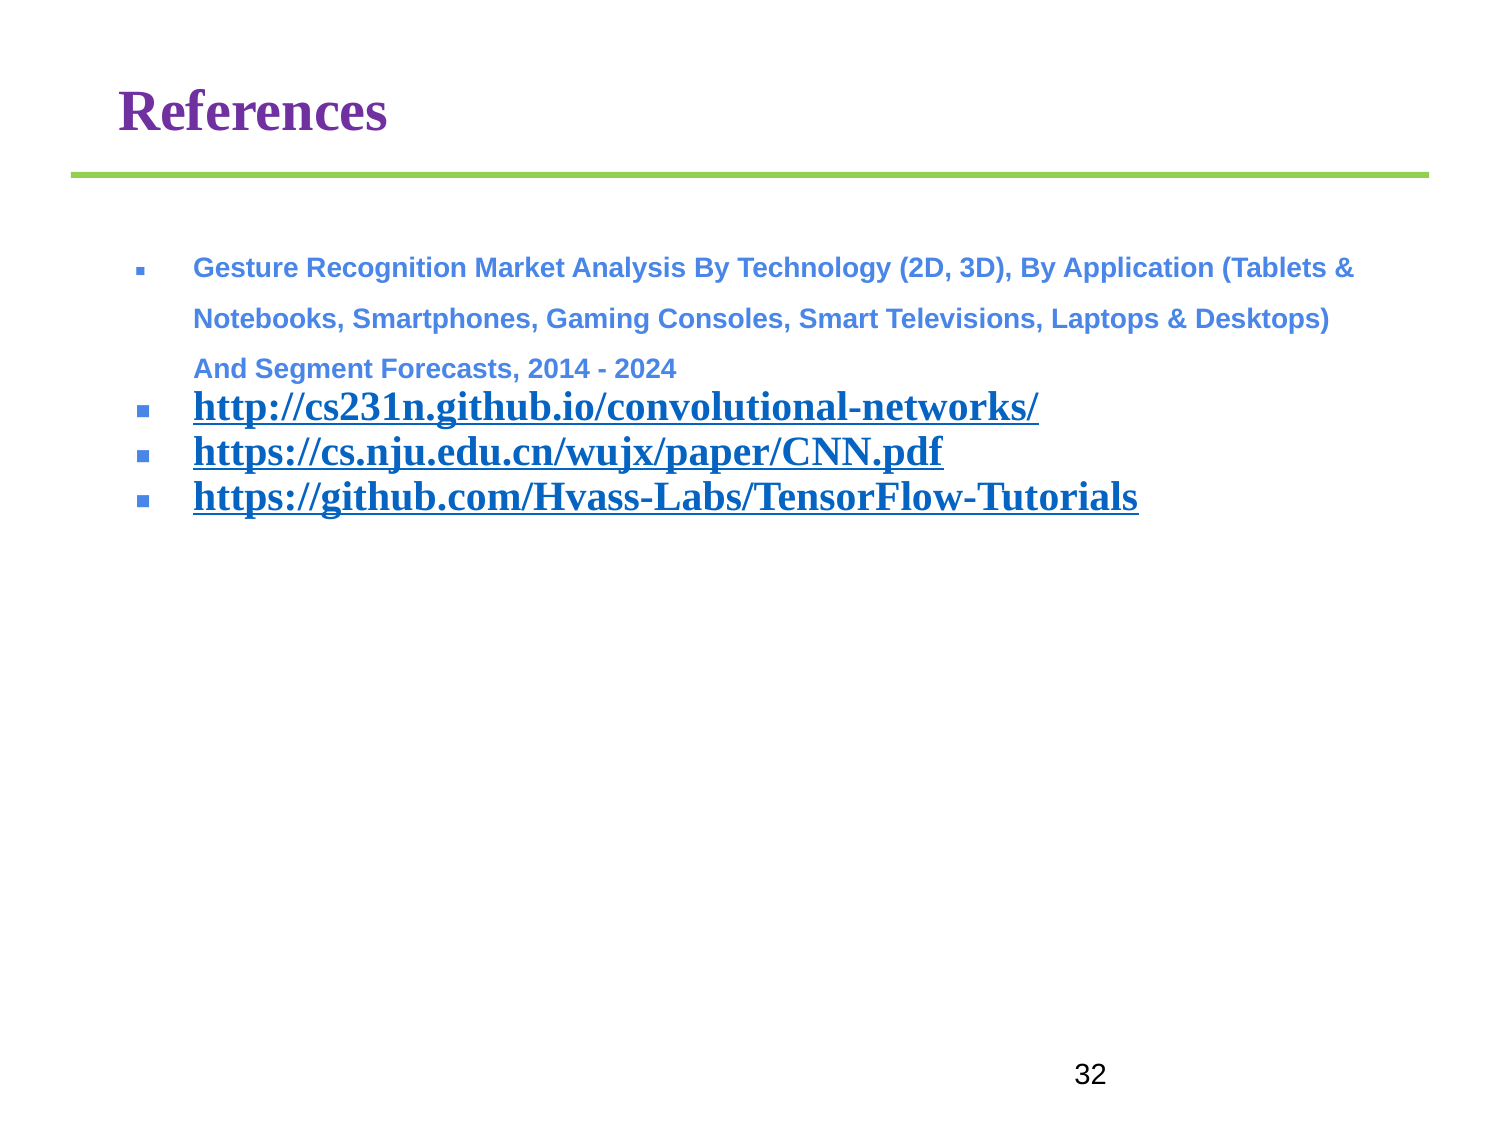

# References
Gesture Recognition Market Analysis By Technology (2D, 3D), By Application (Tablets & Notebooks, Smartphones, Gaming Consoles, Smart Televisions, Laptops & Desktops) And Segment Forecasts, 2014 - 2024
http://cs231n.github.io/convolutional-networks/
https://cs.nju.edu.cn/wujx/paper/CNN.pdf
https://github.com/Hvass-Labs/TensorFlow-Tutorials

32